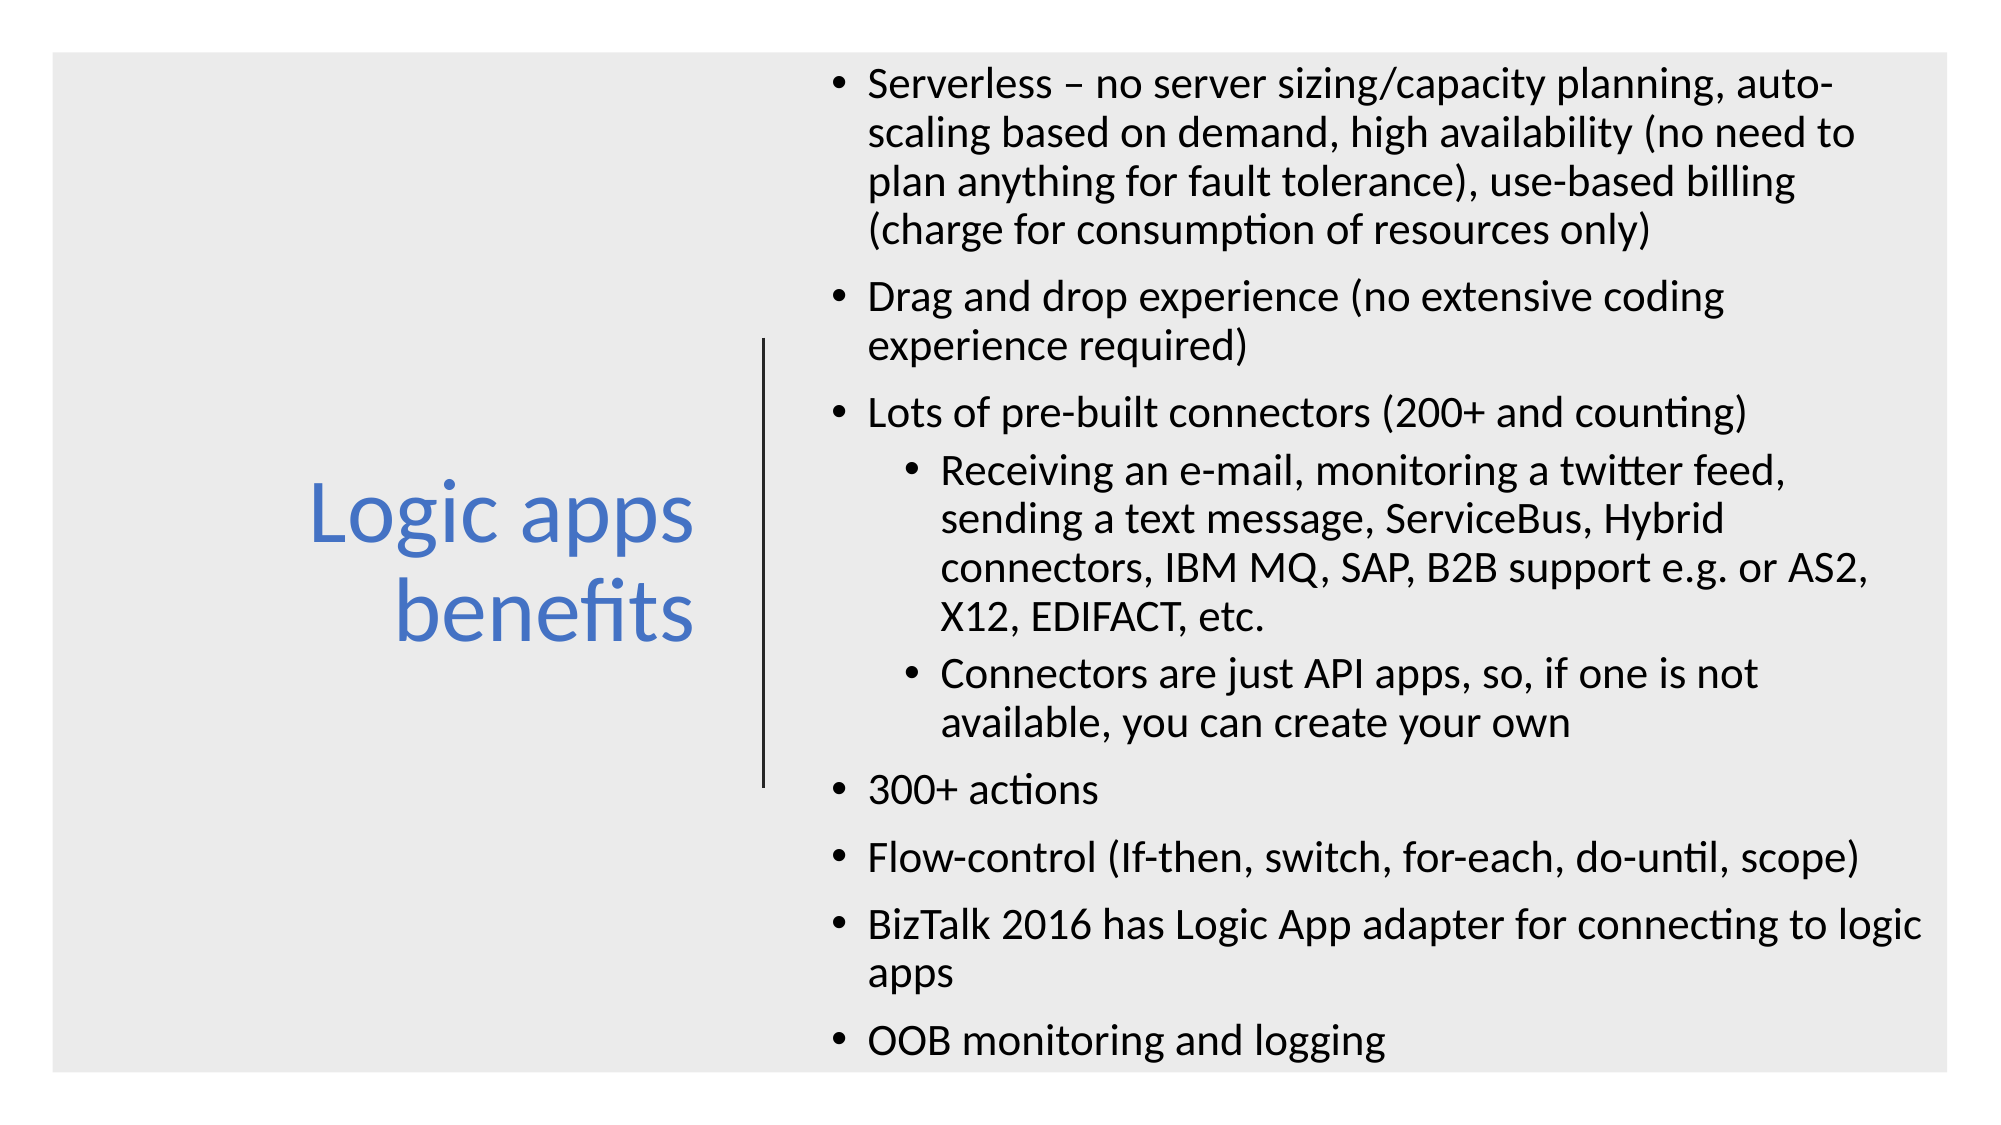

Serverless – no server sizing/capacity planning, auto-scaling based on demand, high availability (no need to plan anything for fault tolerance), use-based billing (charge for consumption of resources only)
Drag and drop experience (no extensive coding experience required)
Lots of pre-built connectors (200+ and counting)
Receiving an e-mail, monitoring a twitter feed, sending a text message, ServiceBus, Hybrid connectors, IBM MQ, SAP, B2B support e.g. or AS2, X12, EDIFACT, etc.
Connectors are just API apps, so, if one is not available, you can create your own
300+ actions
Flow-control (If-then, switch, for-each, do-until, scope)
BizTalk 2016 has Logic App adapter for connecting to logic apps
OOB monitoring and logging
# Logic apps benefits